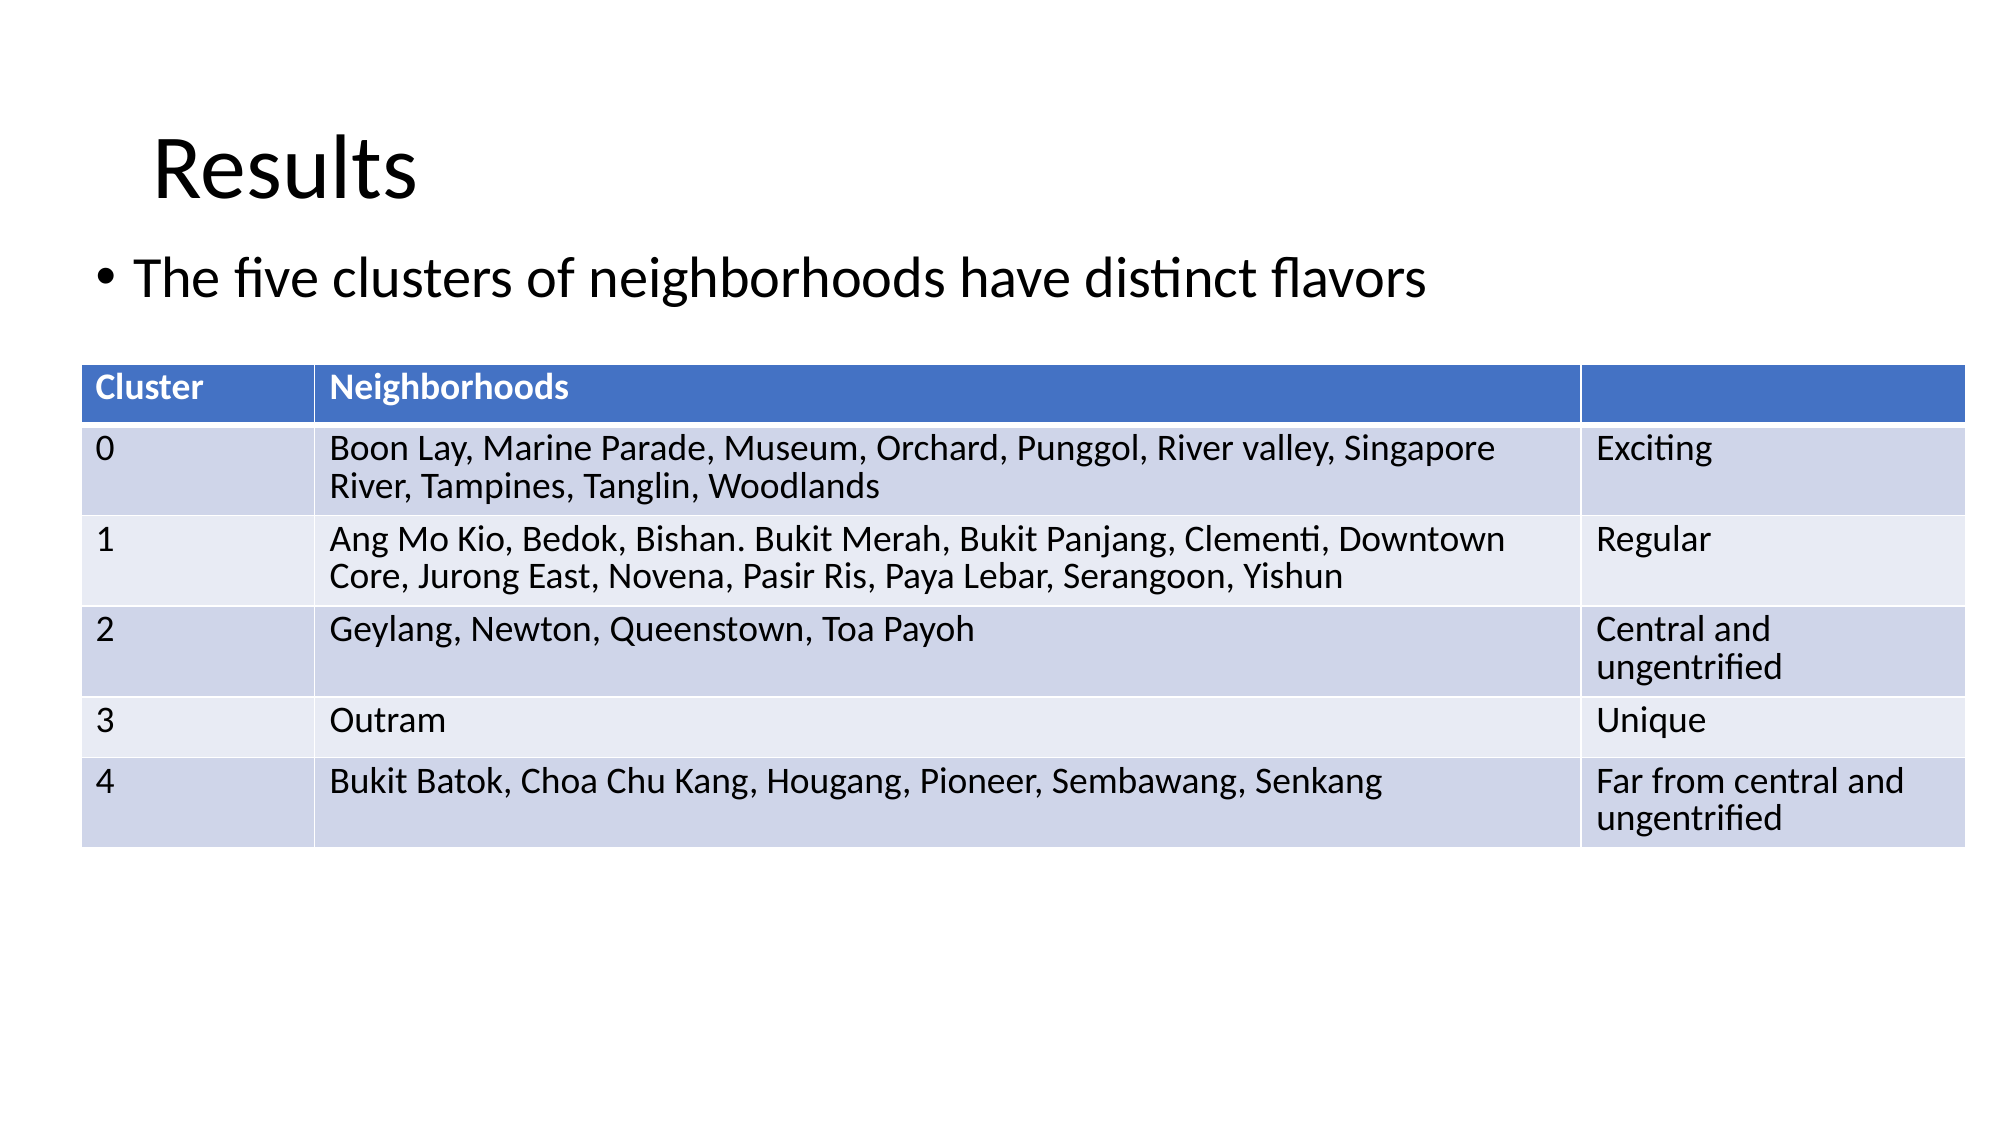

# Results
The five clusters of neighborhoods have distinct flavors
| Cluster | Neighborhoods |  |
| --- | --- | --- |
| 0 | Boon Lay, Marine Parade, Museum, Orchard, Punggol, River valley, Singapore River, Tampines, Tanglin, Woodlands | Exciting |
| 1 | Ang Mo Kio, Bedok, Bishan. Bukit Merah, Bukit Panjang, Clementi, Downtown Core, Jurong East, Novena, Pasir Ris, Paya Lebar, Serangoon, Yishun | Regular |
| 2 | Geylang, Newton, Queenstown, Toa Payoh | Central and ungentrified |
| 3 | Outram | Unique |
| 4 | Bukit Batok, Choa Chu Kang, Hougang, Pioneer, Sembawang, Senkang | Far from central and ungentrified |